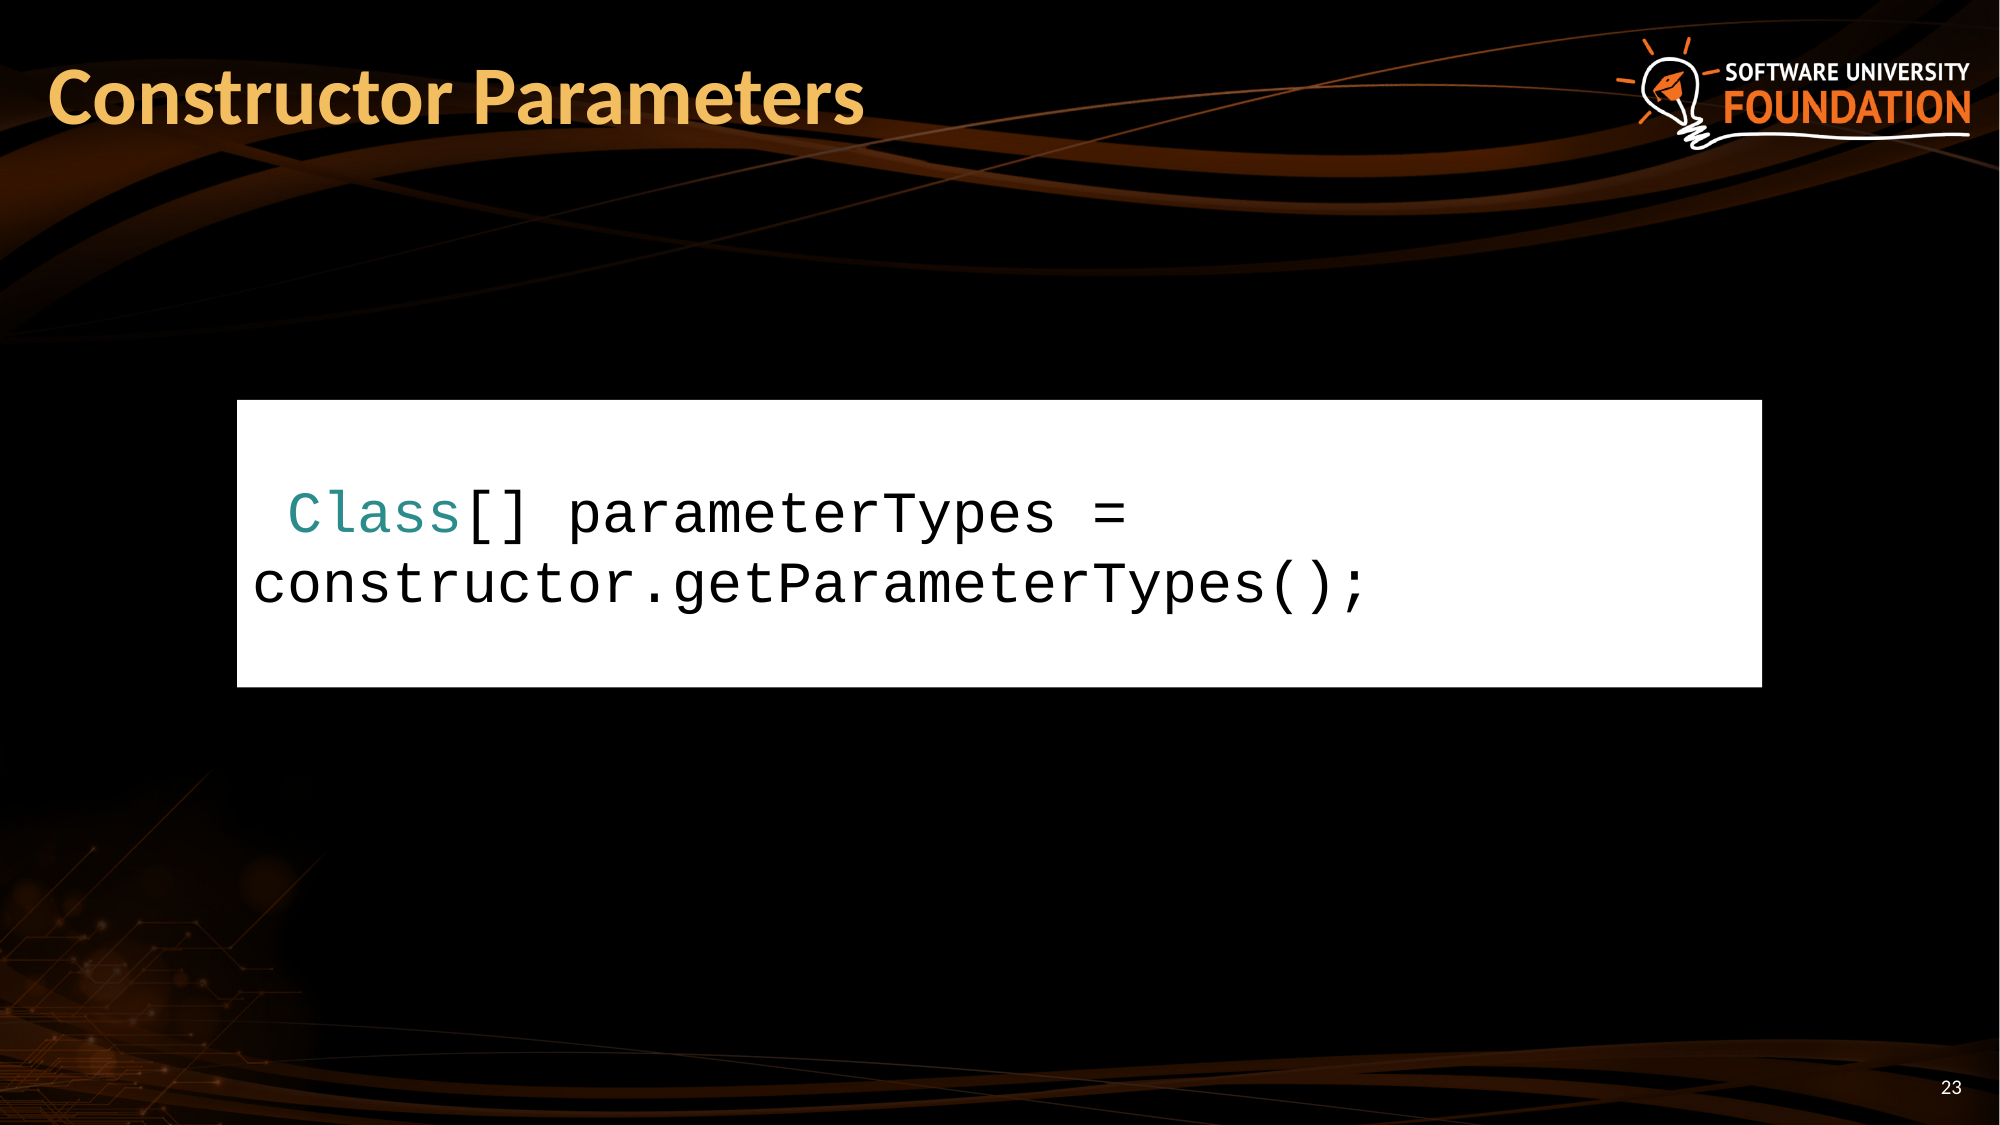

# Constructor Parameters
 Class[] parameterTypes = 	constructor.getParameterTypes();
23